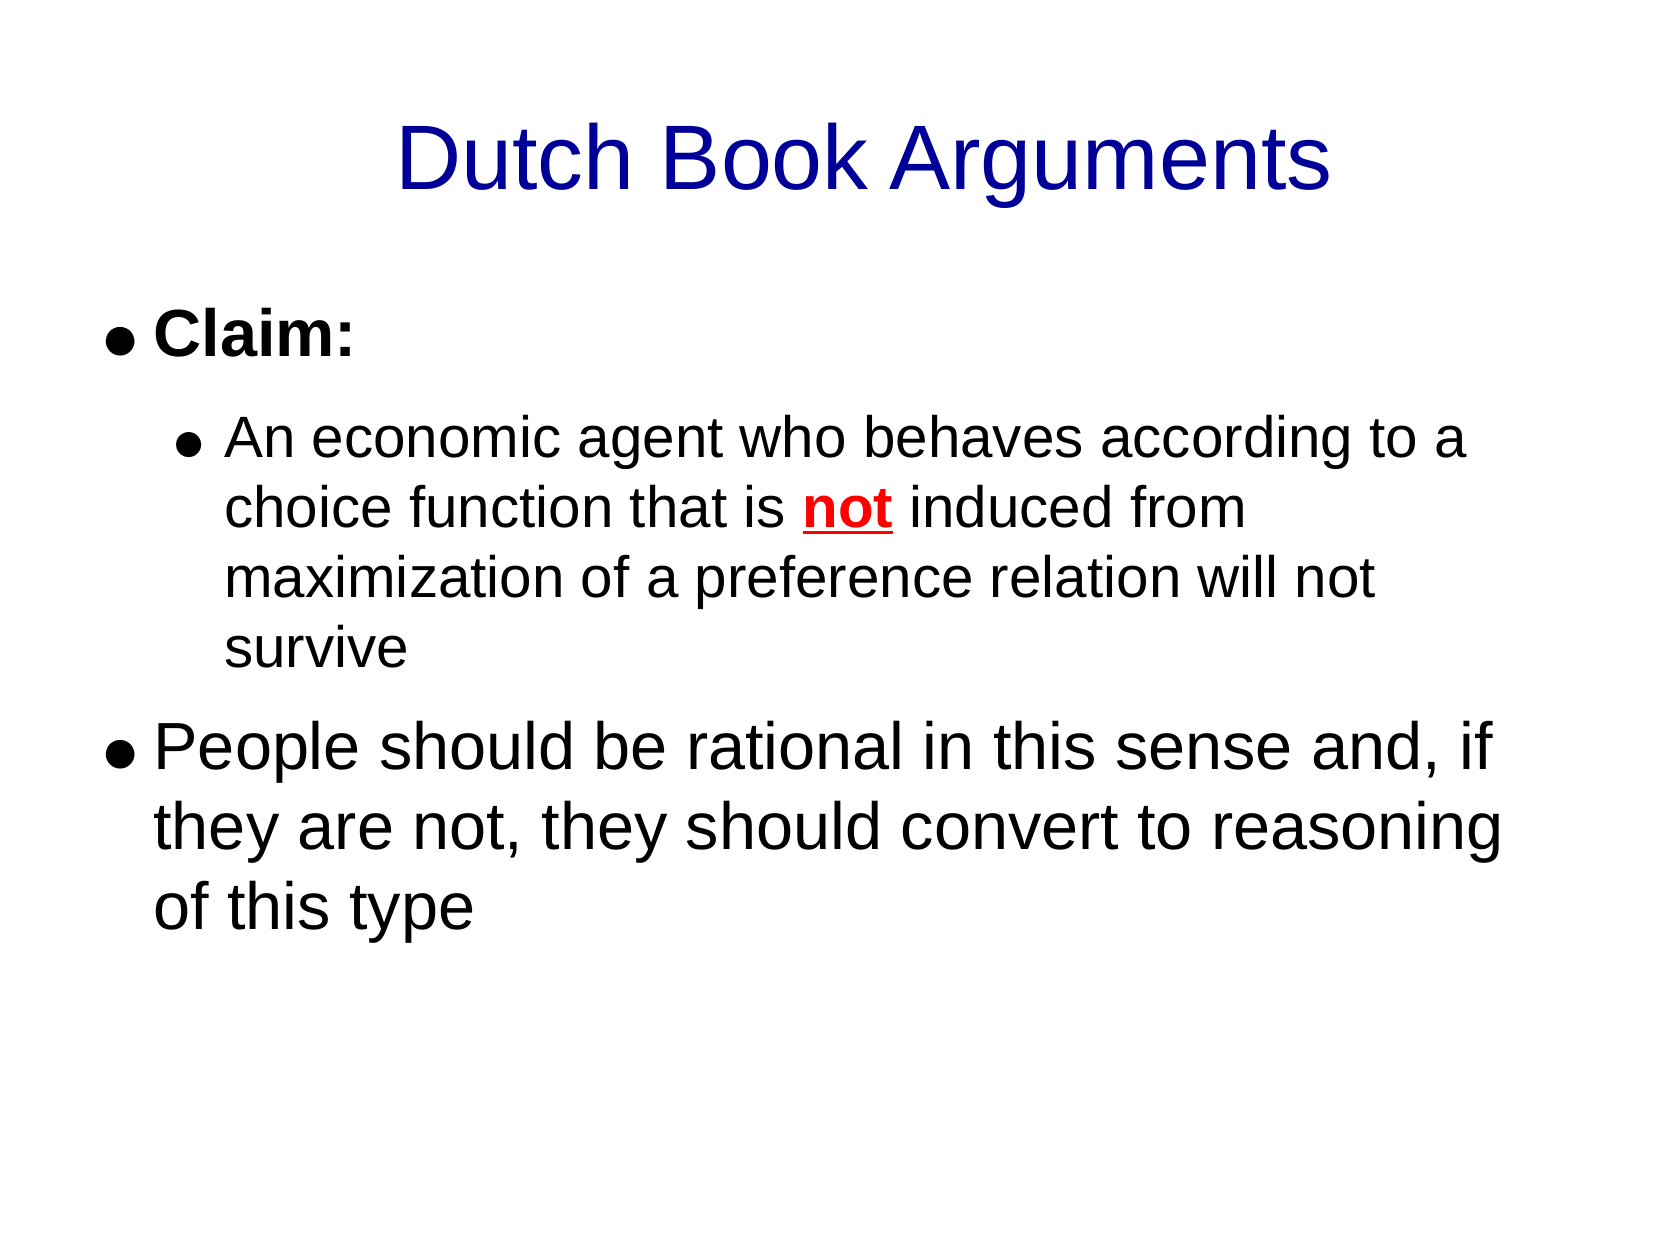

Dutch Book Arguments
Claim:
An economic agent who behaves according to a choice function that is not induced from maximization of a preference relation will not survive
People should be rational in this sense and, if they are not, they should convert to reasoning of this type